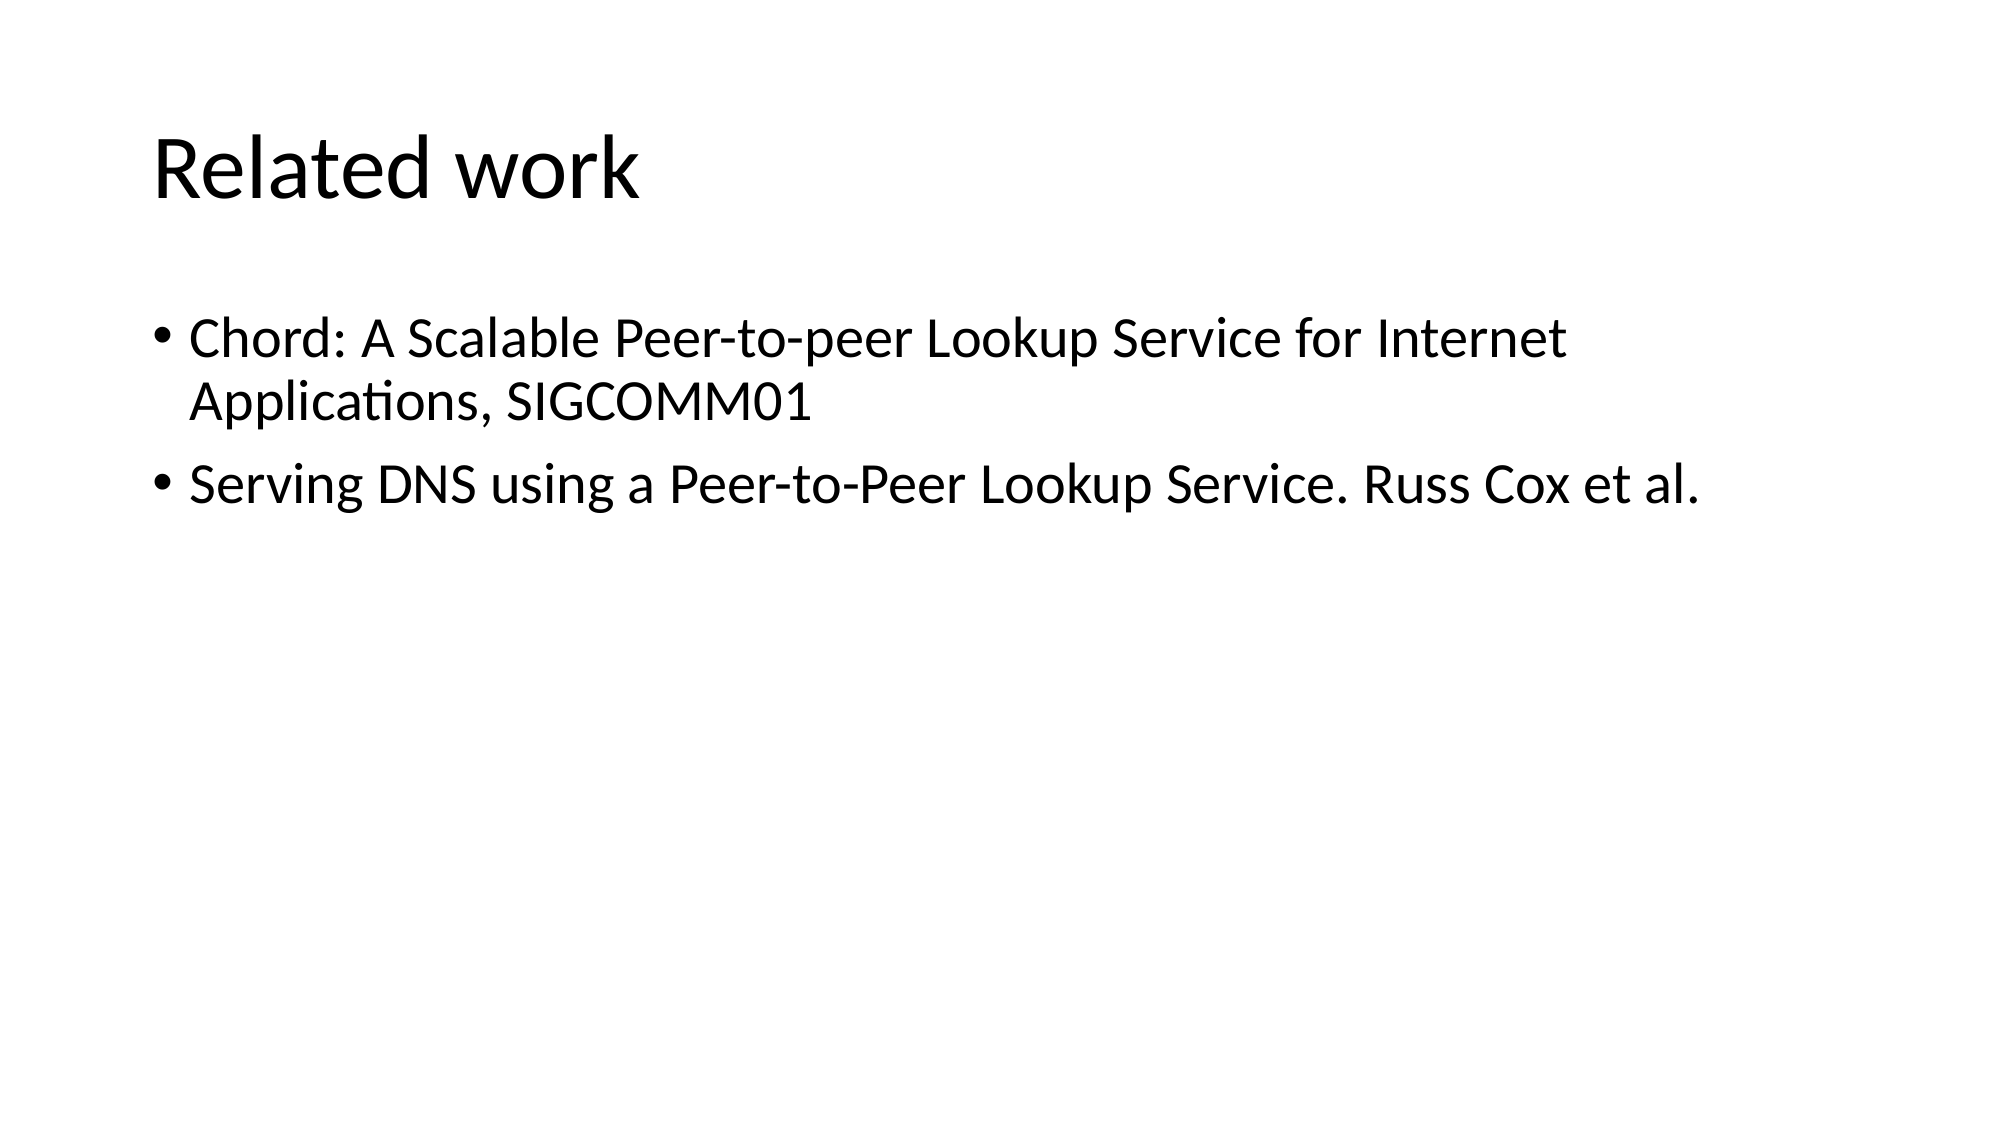

# Related work
Chord: A Scalable Peer-to-peer Lookup Service for Internet Applications, SIGCOMM01
Serving DNS using a Peer-to-Peer Lookup Service. Russ Cox et al.